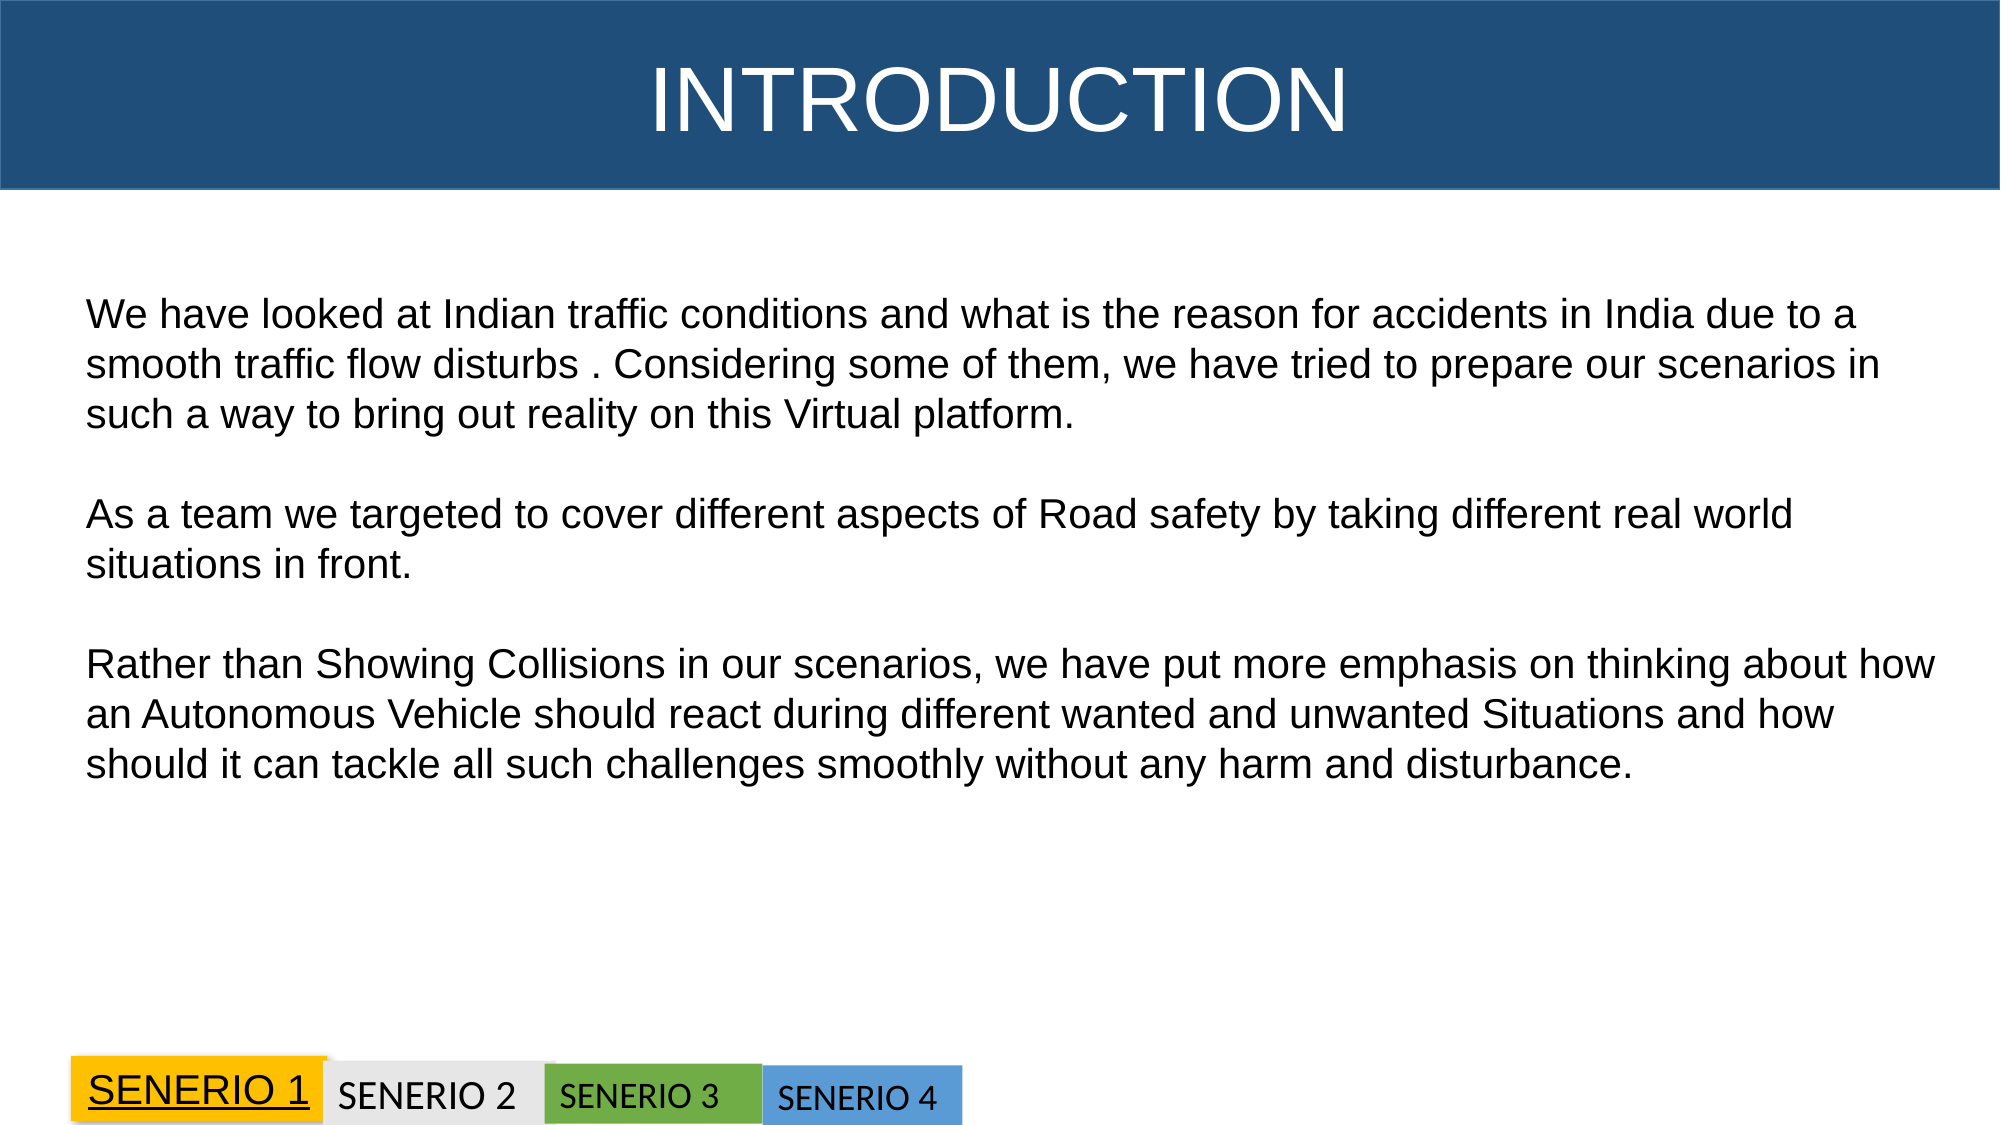

INTRODUCTION
We have looked at Indian traffic conditions and what is the reason for accidents in India due to a smooth traffic flow disturbs . Considering some of them, we have tried to prepare our scenarios in such a way to bring out reality on this Virtual platform.

As a team we targeted to cover different aspects of Road safety by taking different real world situations in front.

Rather than Showing Collisions in our scenarios, we have put more emphasis on thinking about how an Autonomous Vehicle should react during different wanted and unwanted Situations and how should it can tackle all such challenges smoothly without any harm and disturbance.

SENERIO 1
SENERIO 2
SENERIO 3
SENERIO 4